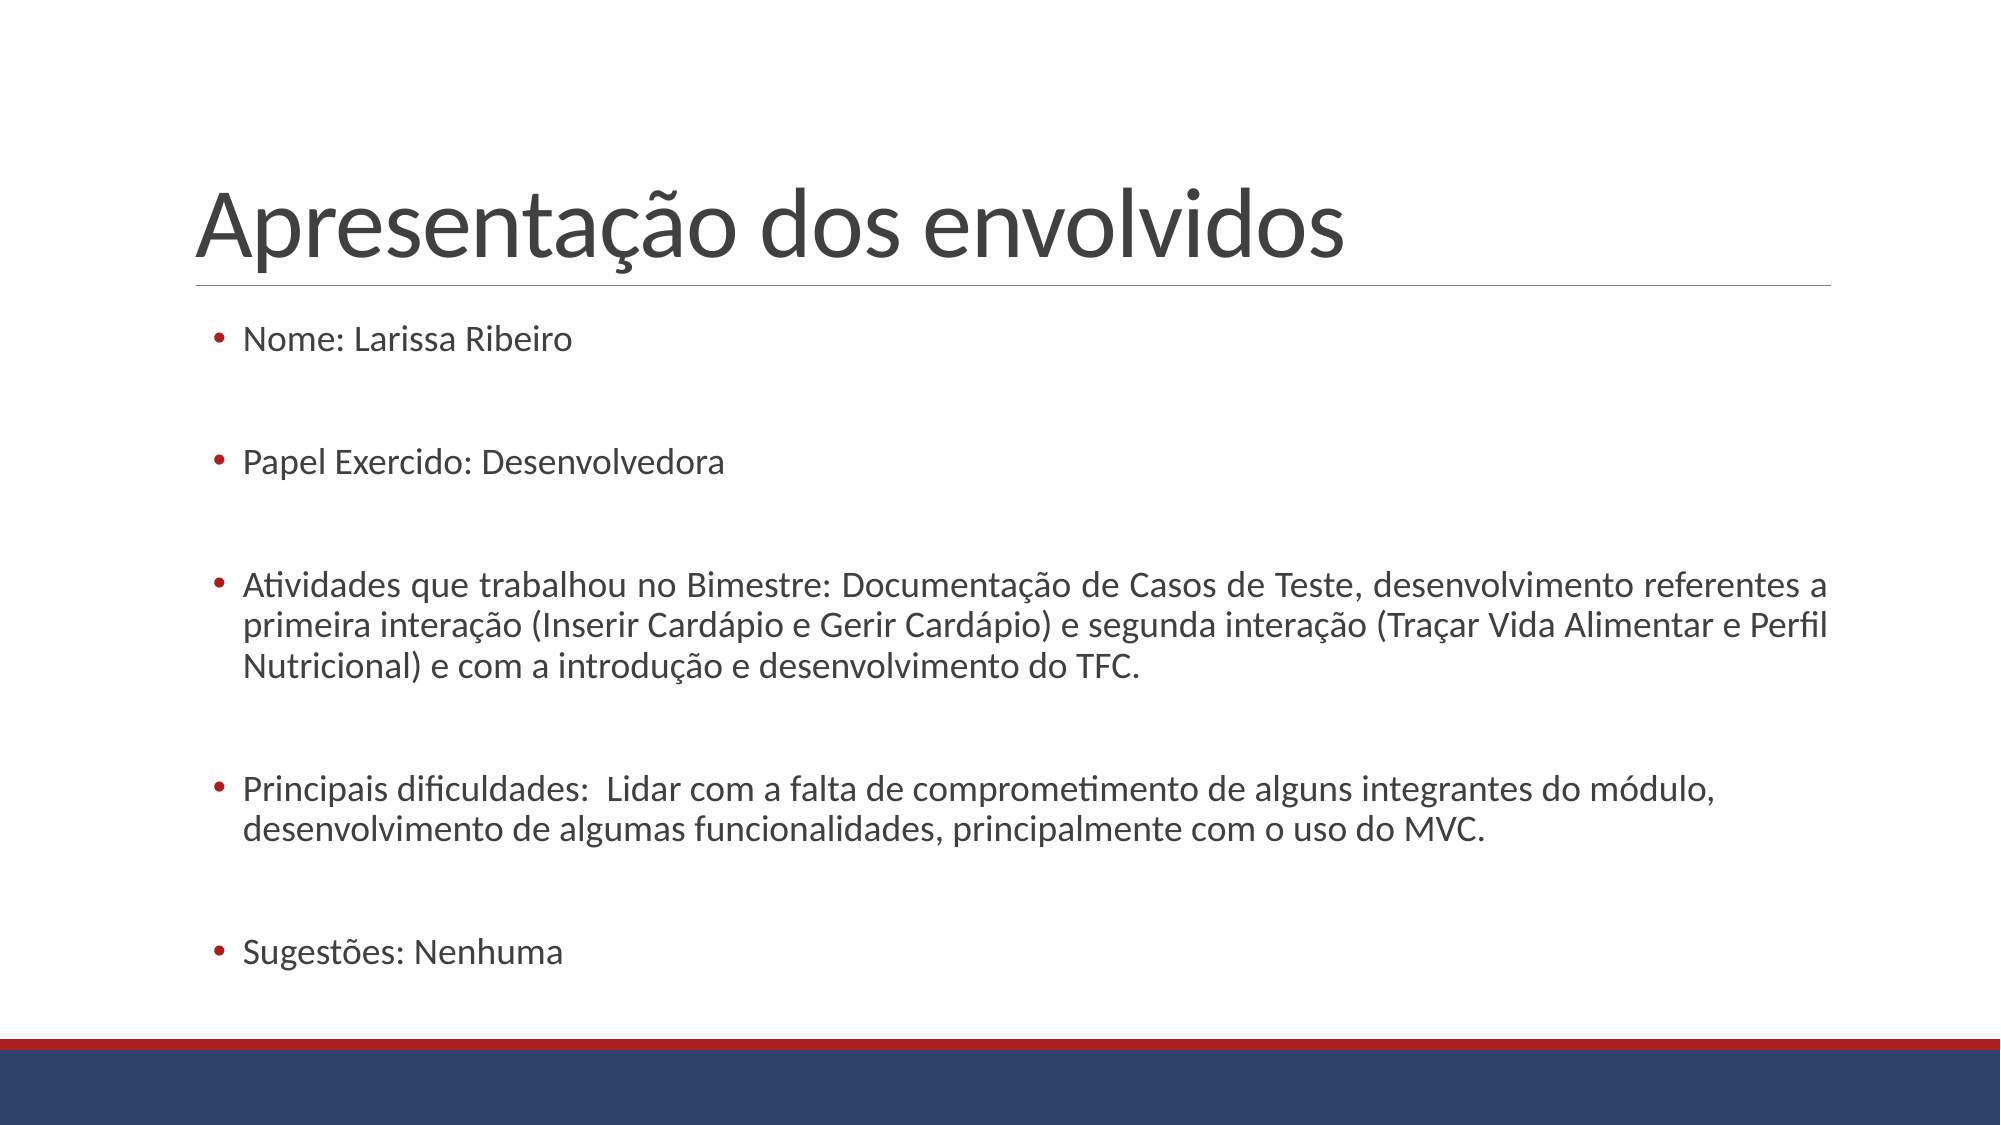

# Apresentação dos envolvidos
Nome: Larissa Ribeiro

Papel Exercido: Desenvolvedora

Atividades que trabalhou no Bimestre: Documentação de Casos de Teste, desenvolvimento referentes a primeira interação (Inserir Cardápio e Gerir Cardápio) e segunda interação (Traçar Vida Alimentar e Perfil Nutricional) e com a introdução e desenvolvimento do TFC.

Principais dificuldades:  Lidar com a falta de comprometimento de alguns integrantes do módulo, desenvolvimento de algumas funcionalidades, principalmente com o uso do MVC.

Sugestões: Nenhuma